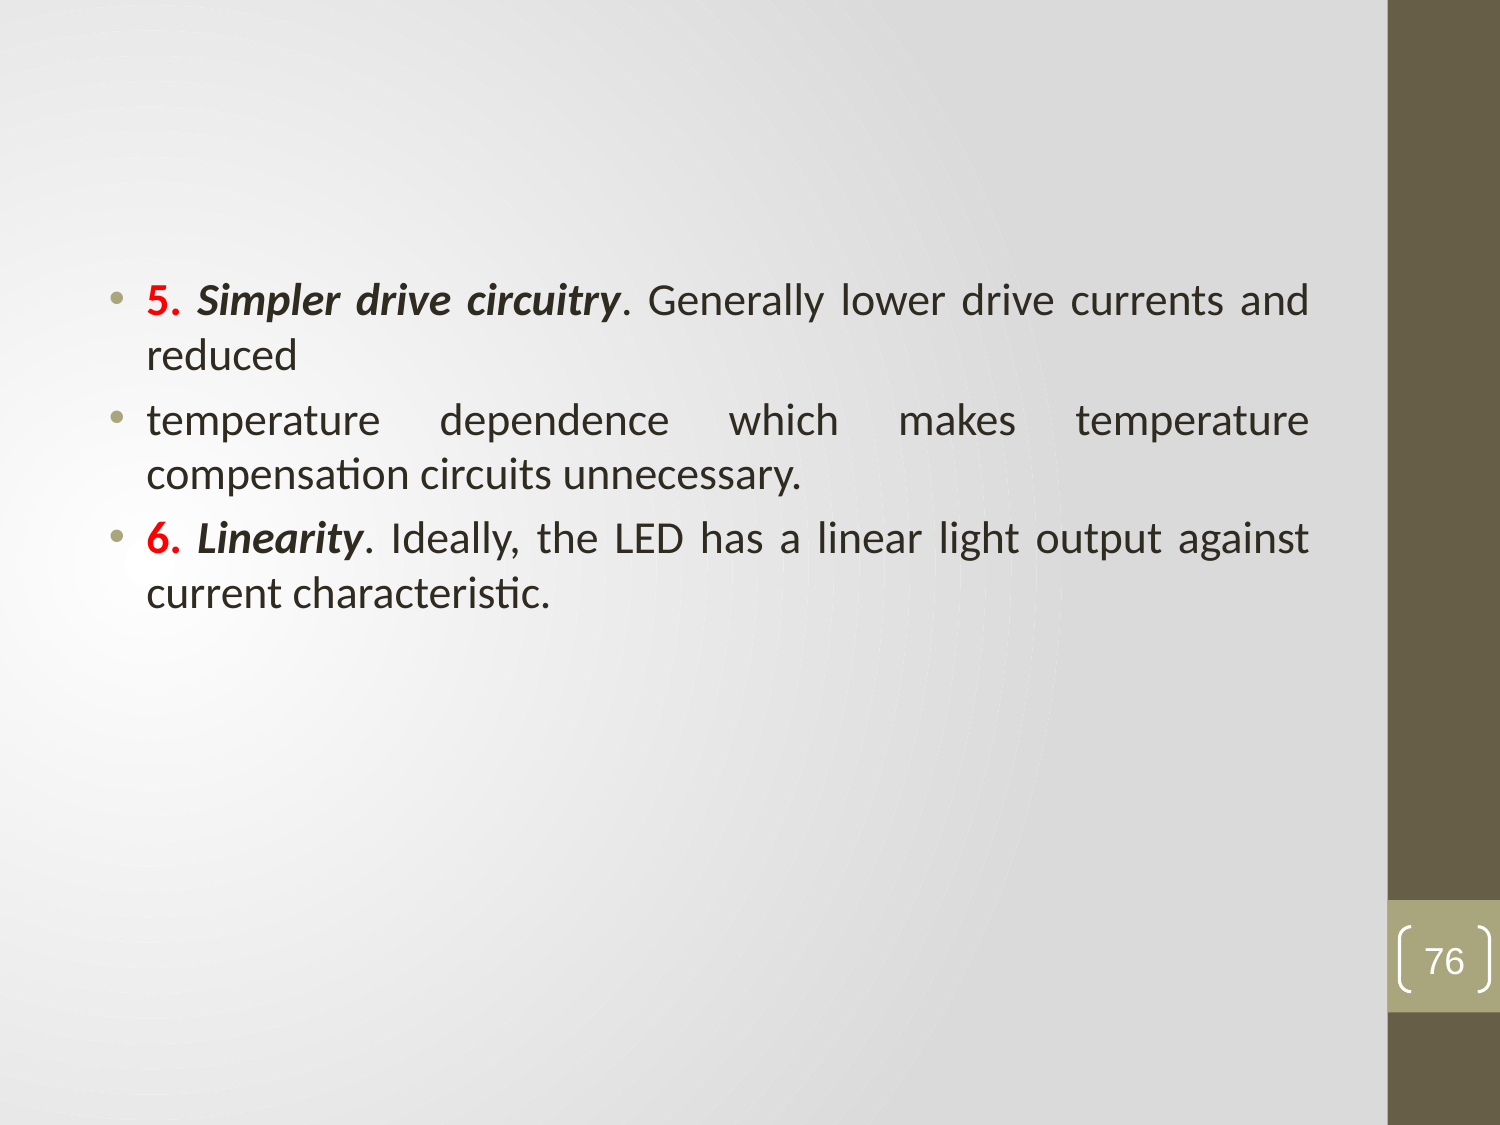

#
5. Simpler drive circuitry. Generally lower drive currents and reduced
temperature dependence which makes temperature compensation circuits unnecessary.
6. Linearity. Ideally, the LED has a linear light output against current characteristic.

76